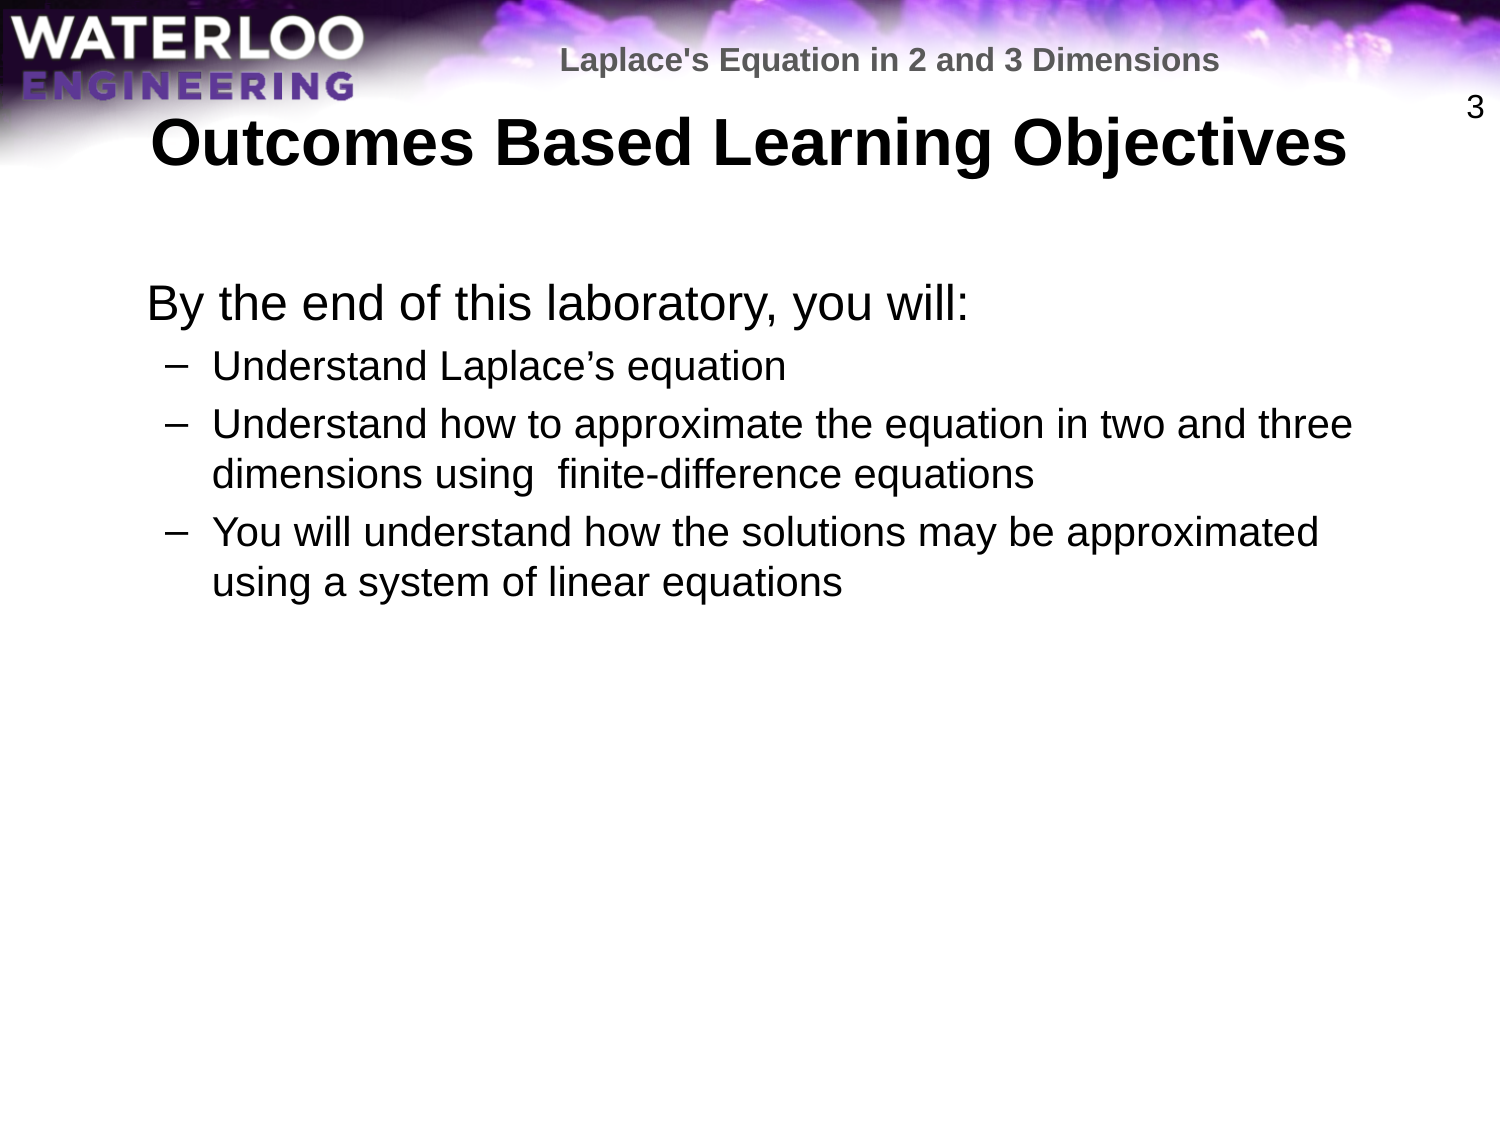

Laplace's Equation in 2 and 3 Dimensions
# Outcomes Based Learning Objectives
3
	By the end of this laboratory, you will:
Understand Laplace’s equation
Understand how to approximate the equation in two and three dimensions using  finite-difference equations
You will understand how the solutions may be approximated using a system of linear equations